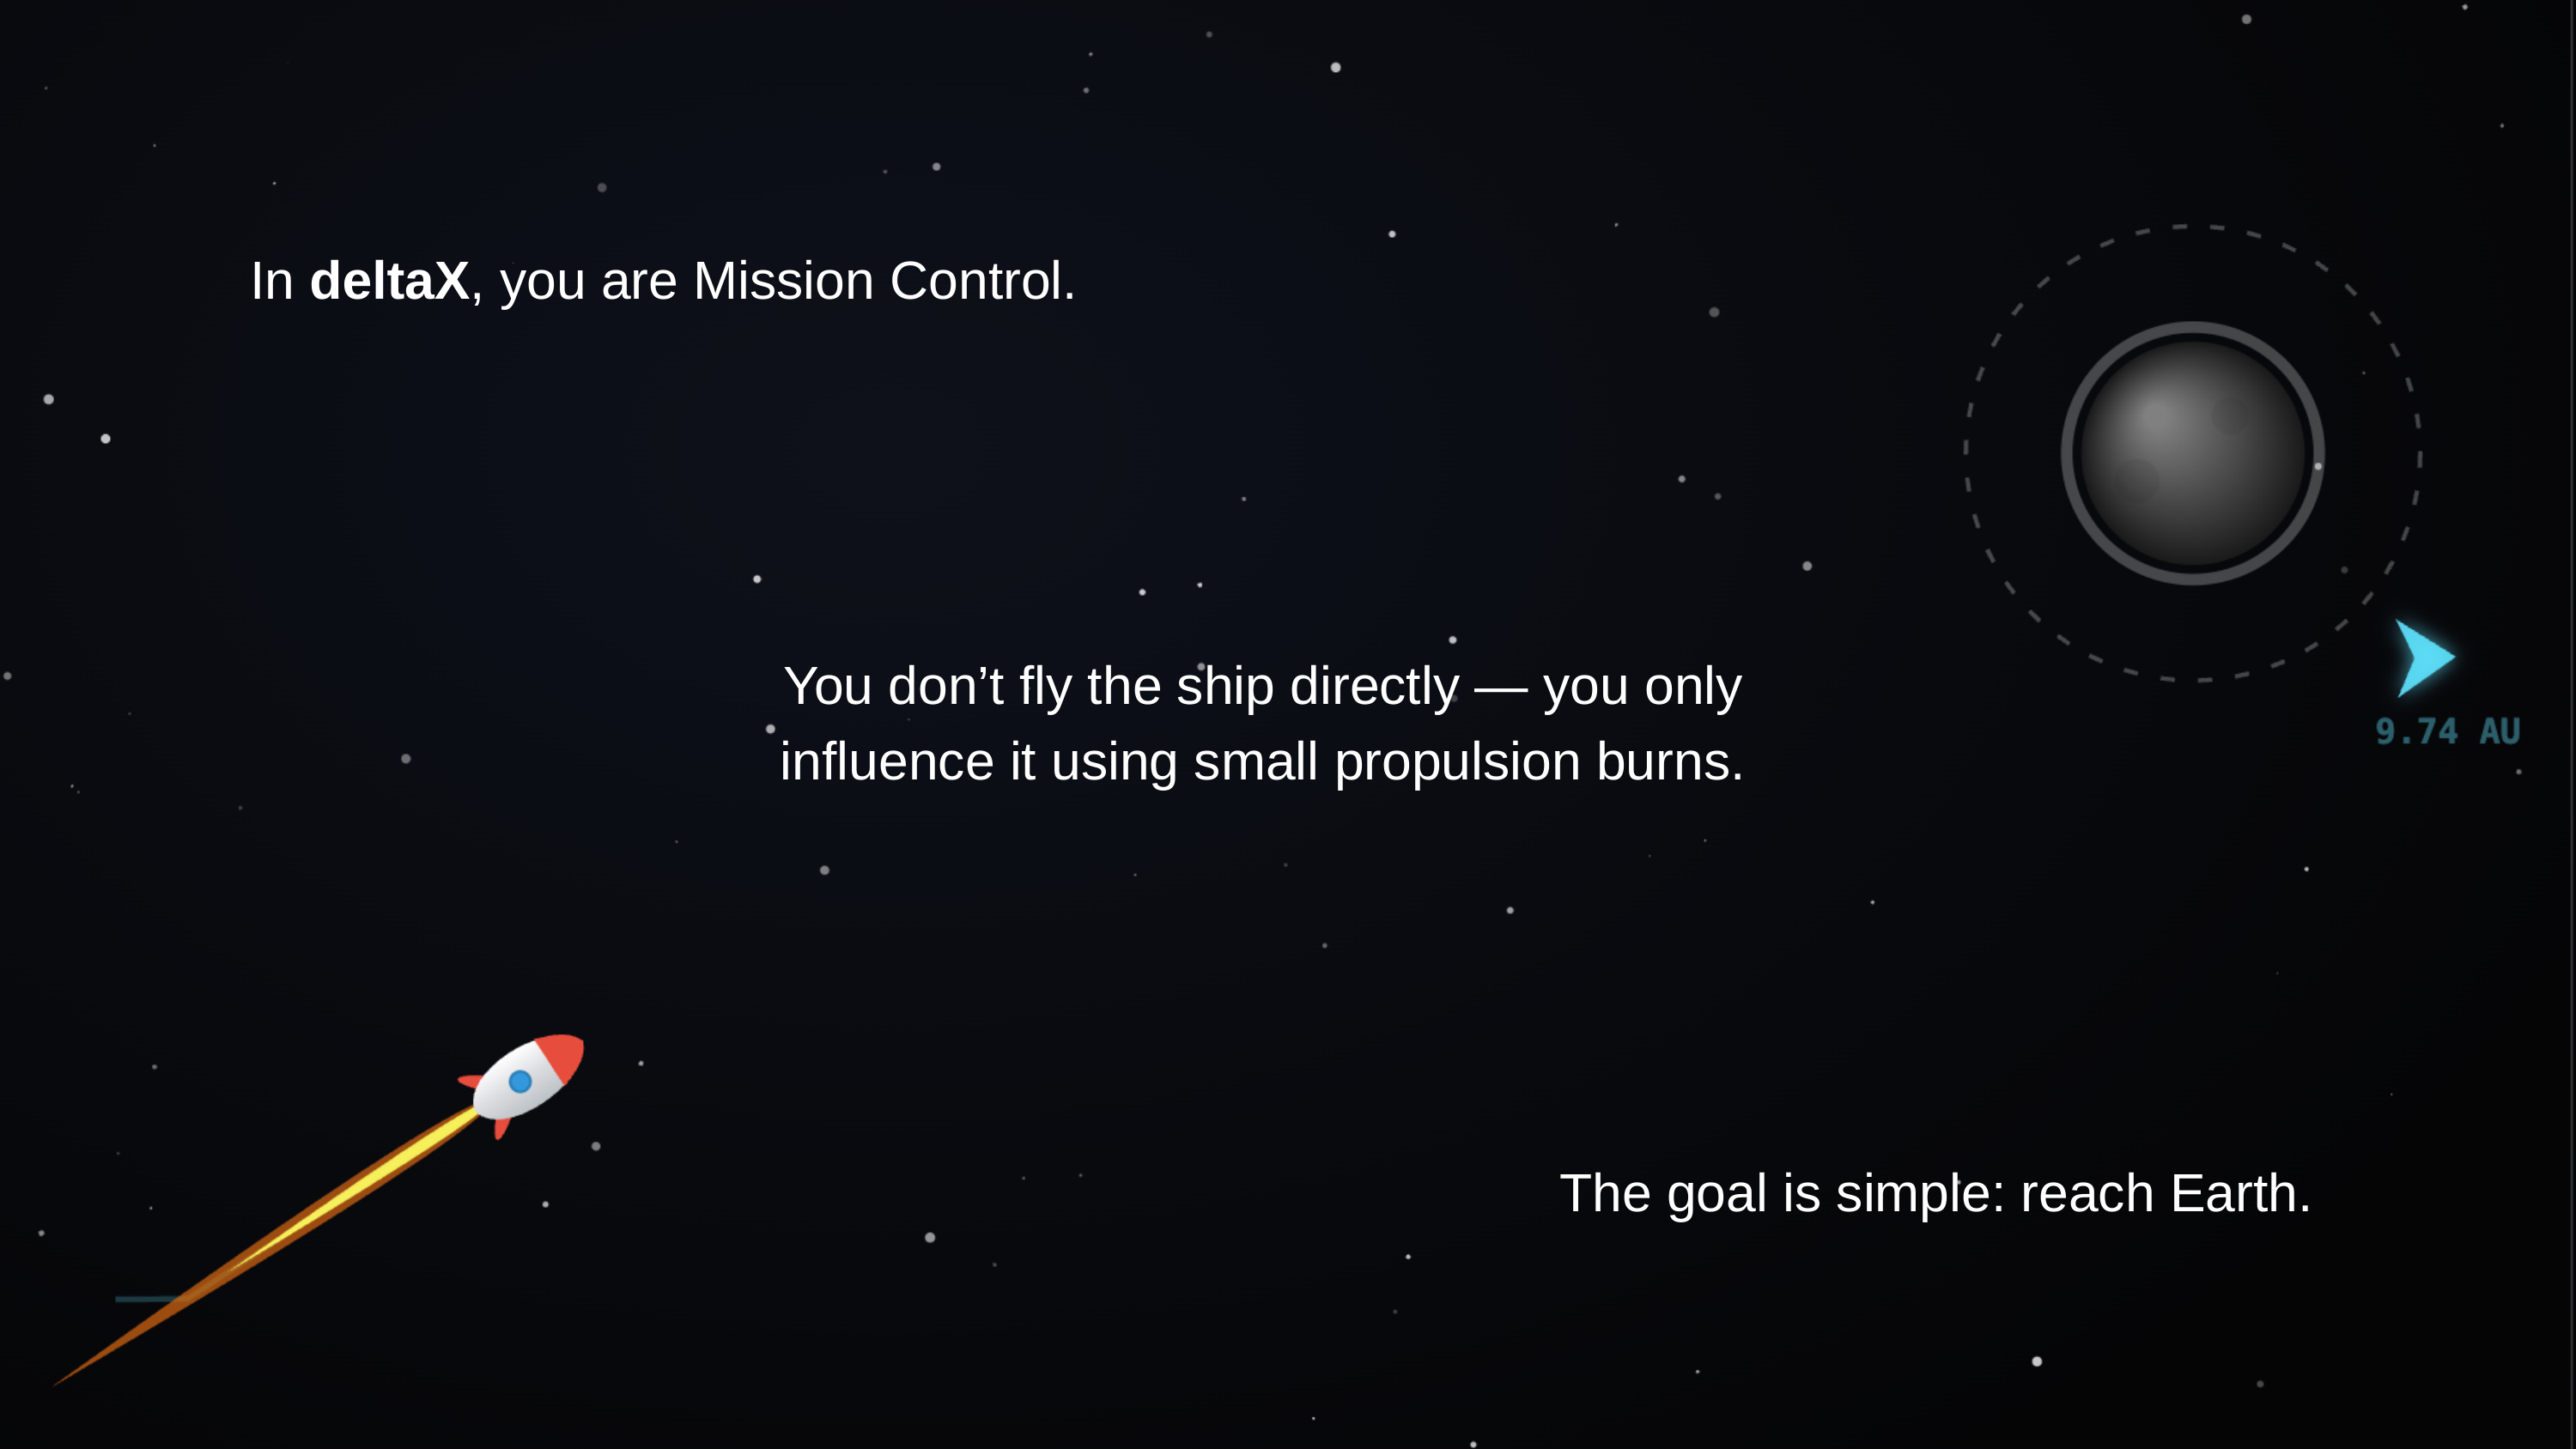

In deltaX, you are Mission Control.
You don’t fly the ship directly — you only influence it using small propulsion burns.
The goal is simple: reach Earth.